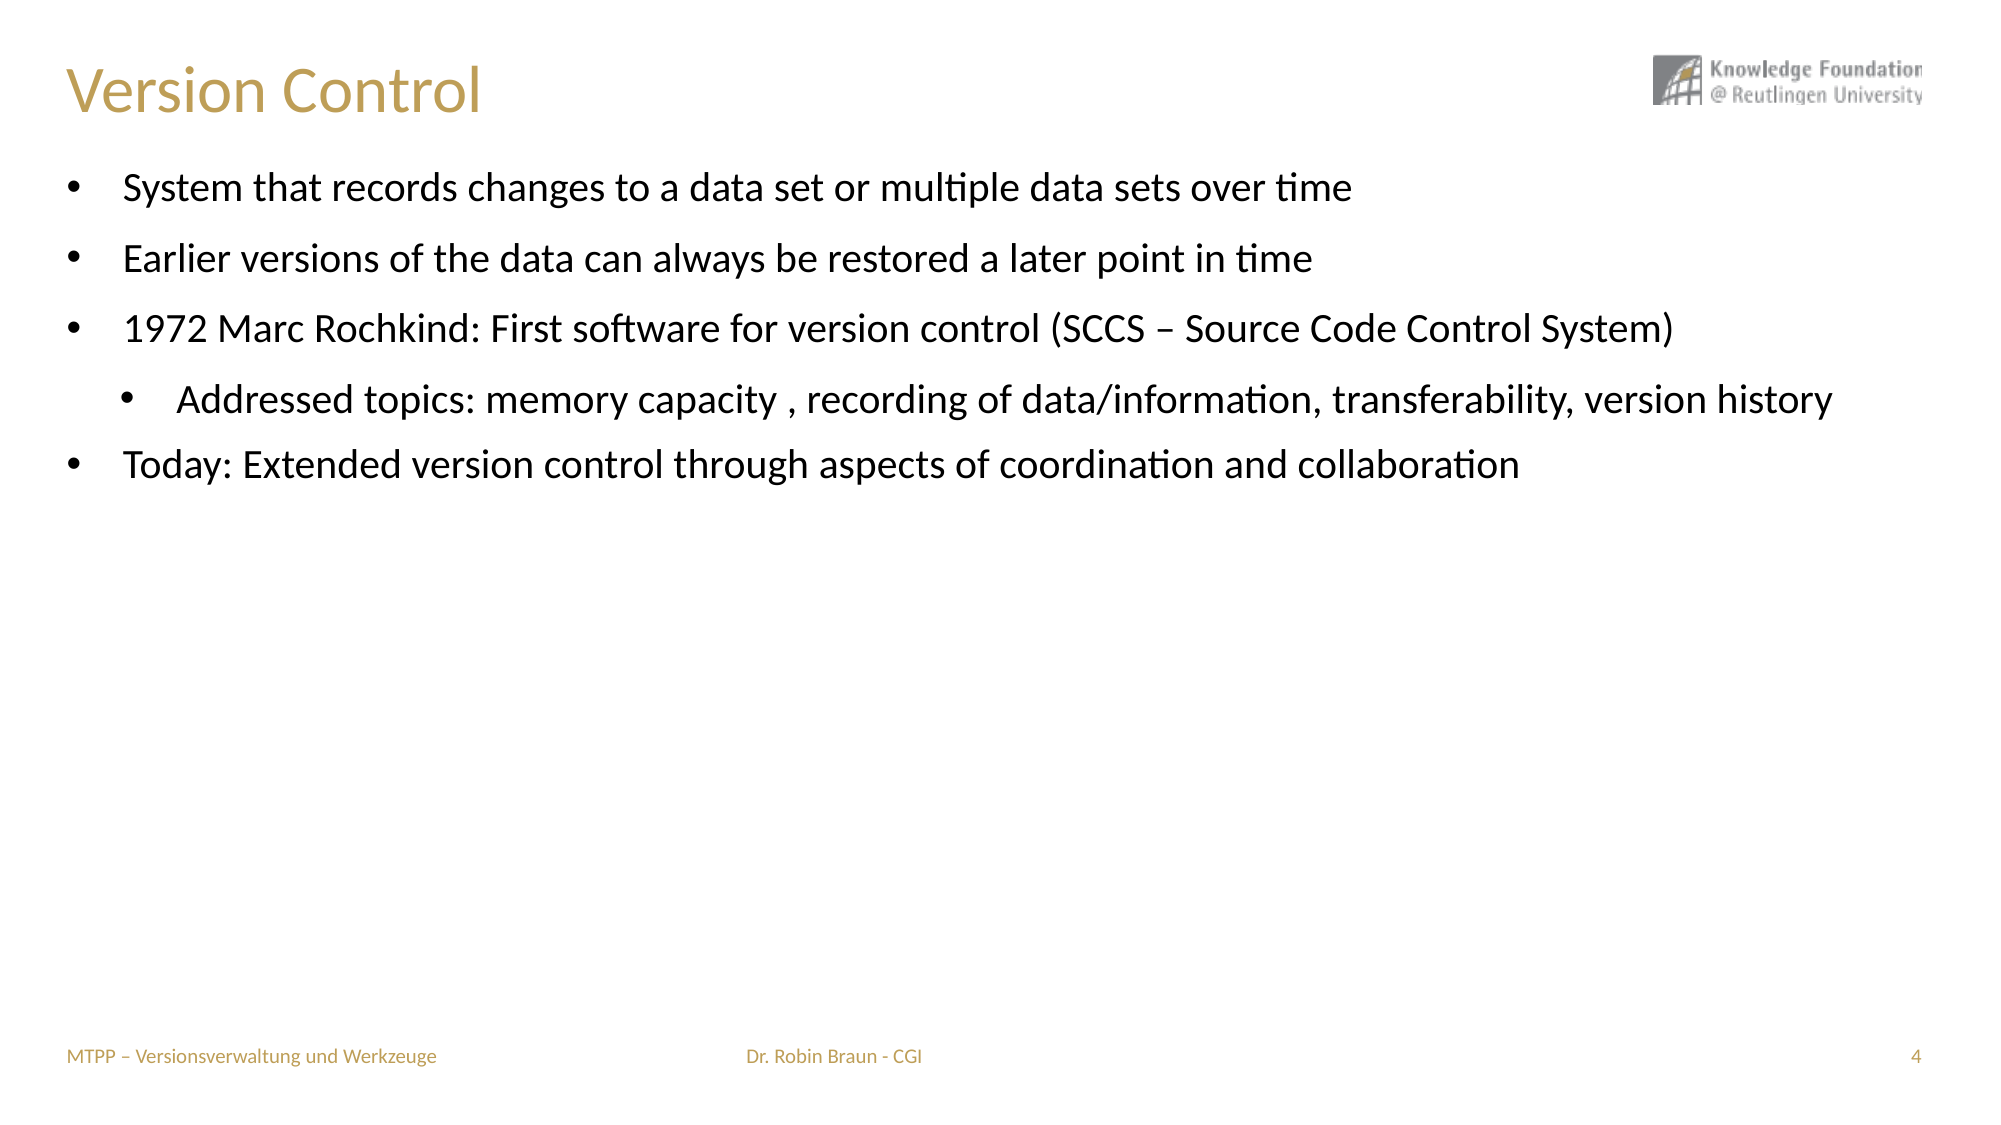

# Version Control
System that records changes to a data set or multiple data sets over time
Earlier versions of the data can always be restored a later point in time
1972 Marc Rochkind: First software for version control (SCCS – Source Code Control System)
Addressed topics: memory capacity , recording of data/information, transferability, version history
Today: Extended version control through aspects of coordination and collaboration